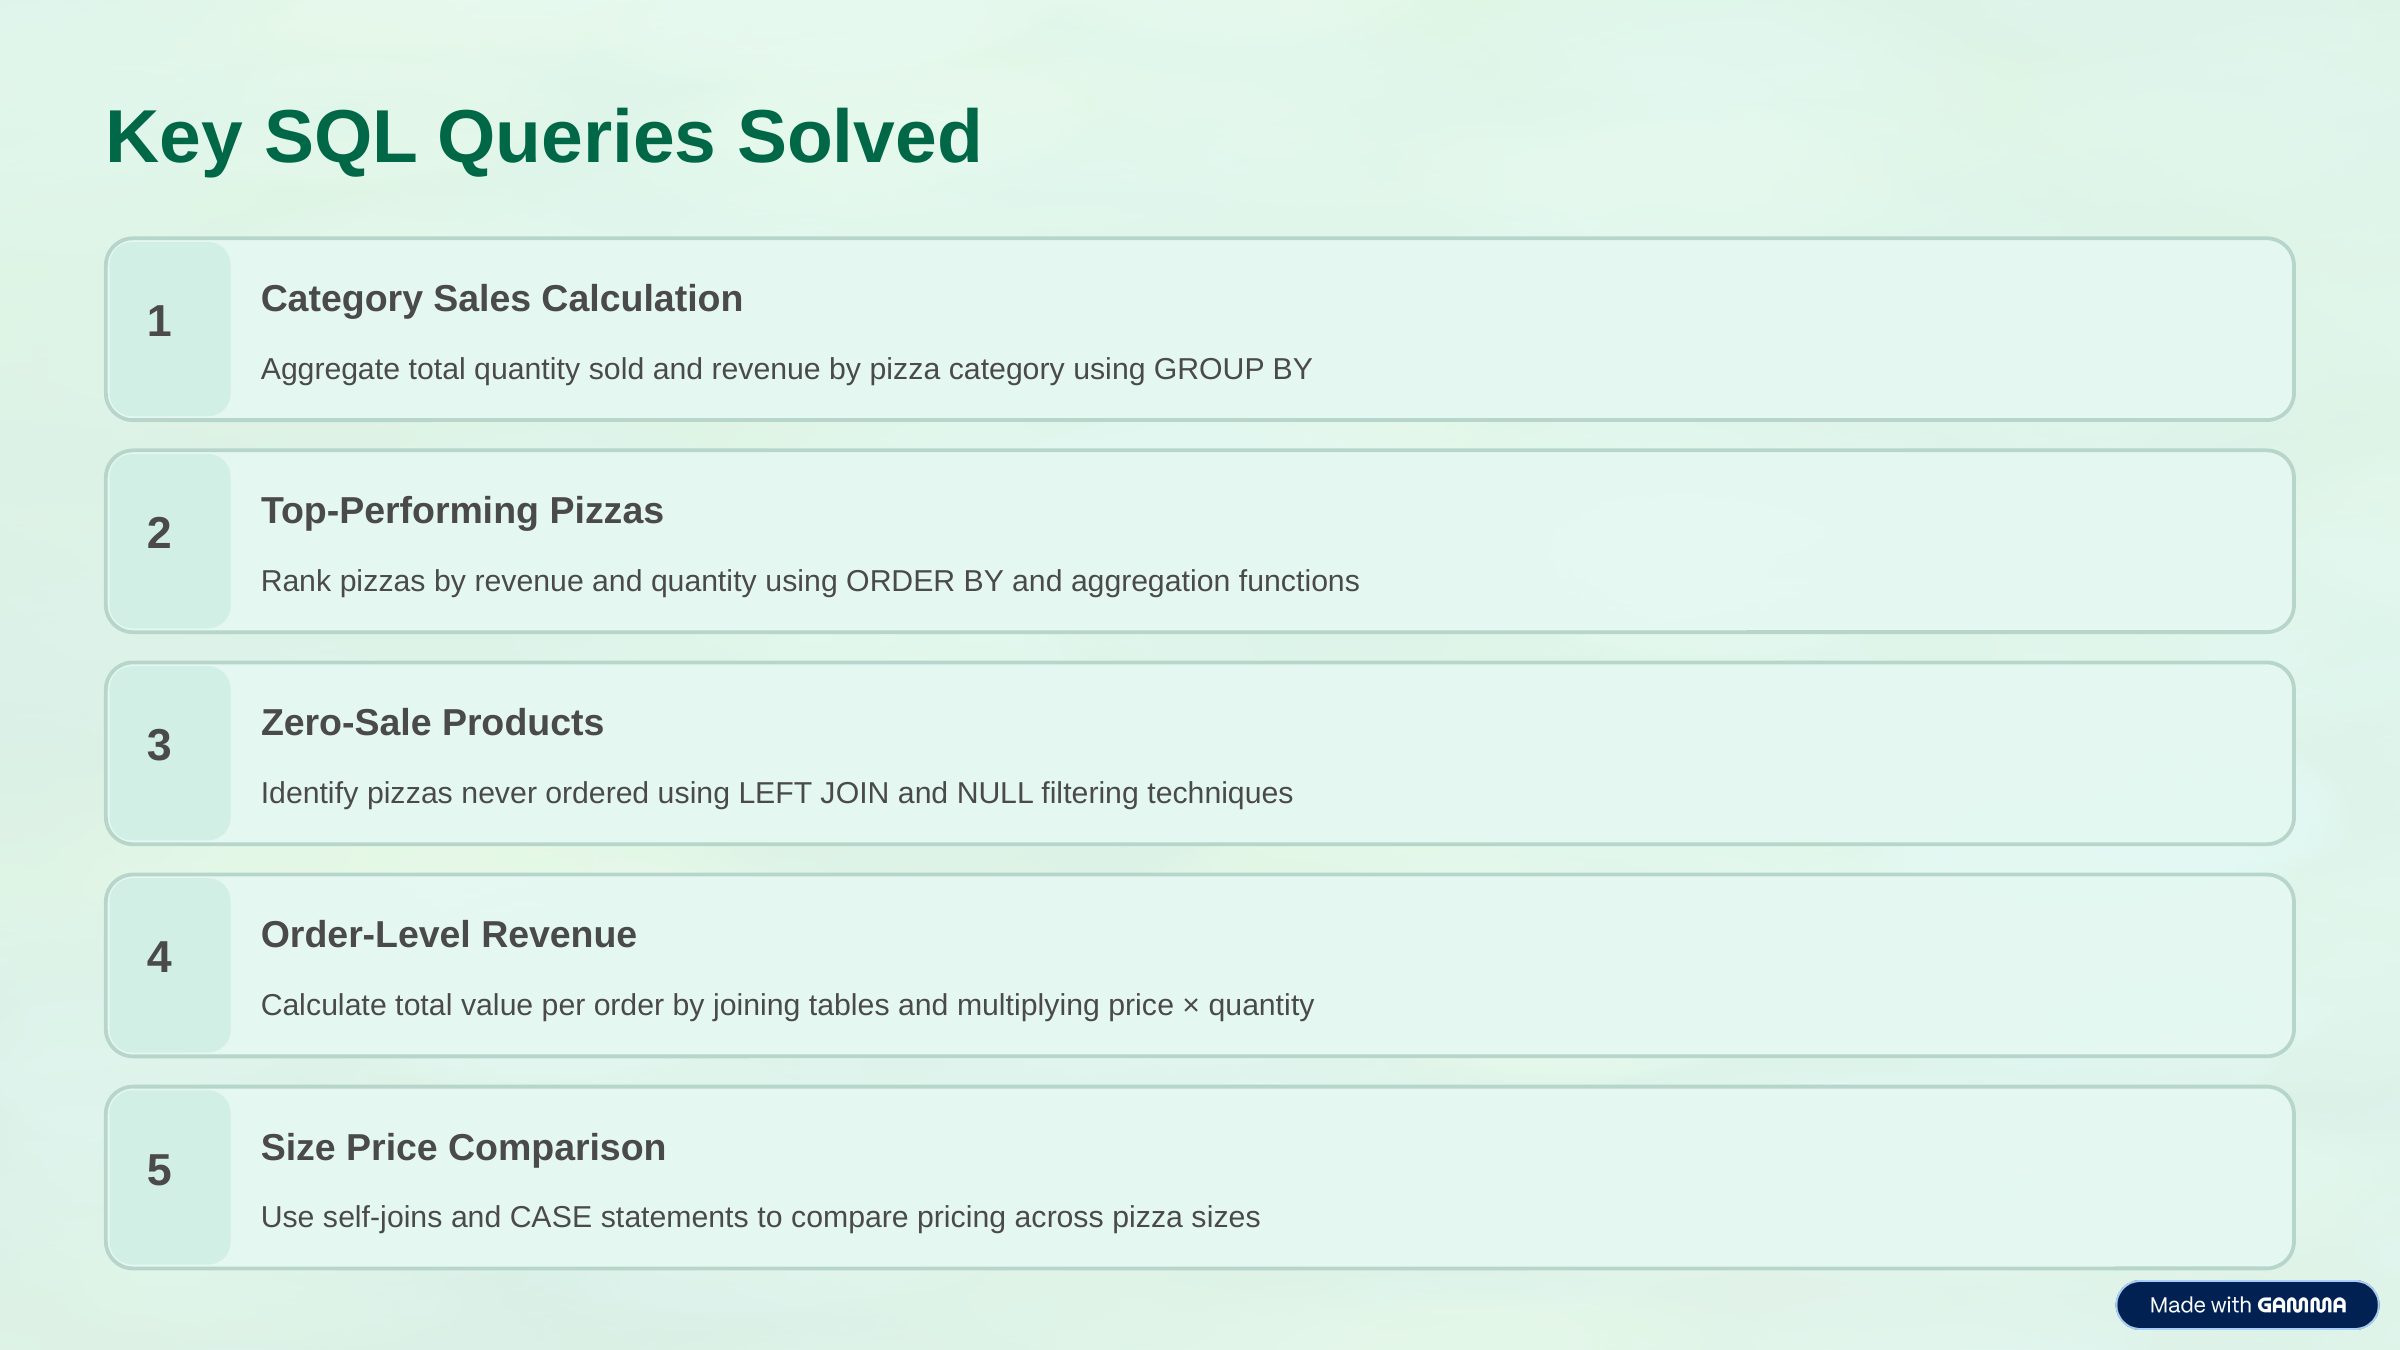

Key SQL Queries Solved

Category Sales Calculation
1
Aggregate total quantity sold and revenue by pizza category using GROUP BY

Top-Performing Pizzas
2
Rank pizzas by revenue and quantity using ORDER BY and aggregation functions

Zero-Sale Products
3
Identify pizzas never ordered using LEFT JOIN and NULL filtering techniques

Order-Level Revenue
4
Calculate total value per order by joining tables and multiplying price × quantity

Size Price Comparison
5
Use self-joins and CASE statements to compare pricing across pizza sizes